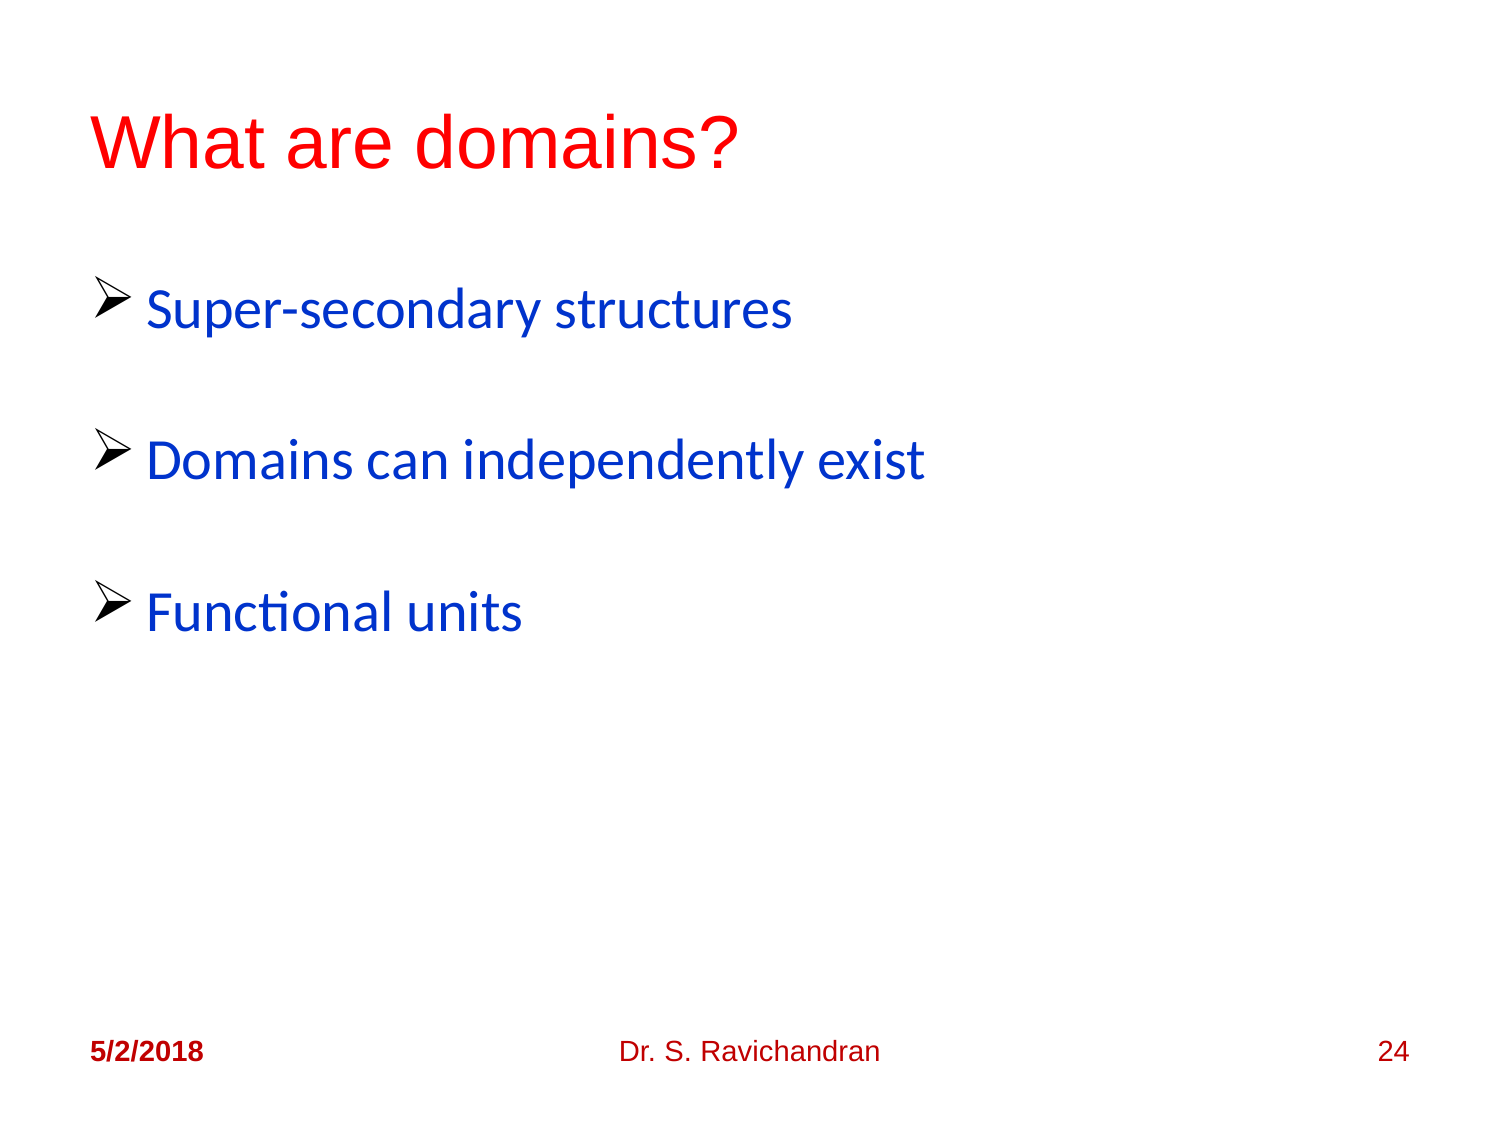

# What are domains?
Super-secondary structures
Domains can independently exist
Functional units

5/2/2018
Dr. S. Ravichandran
24